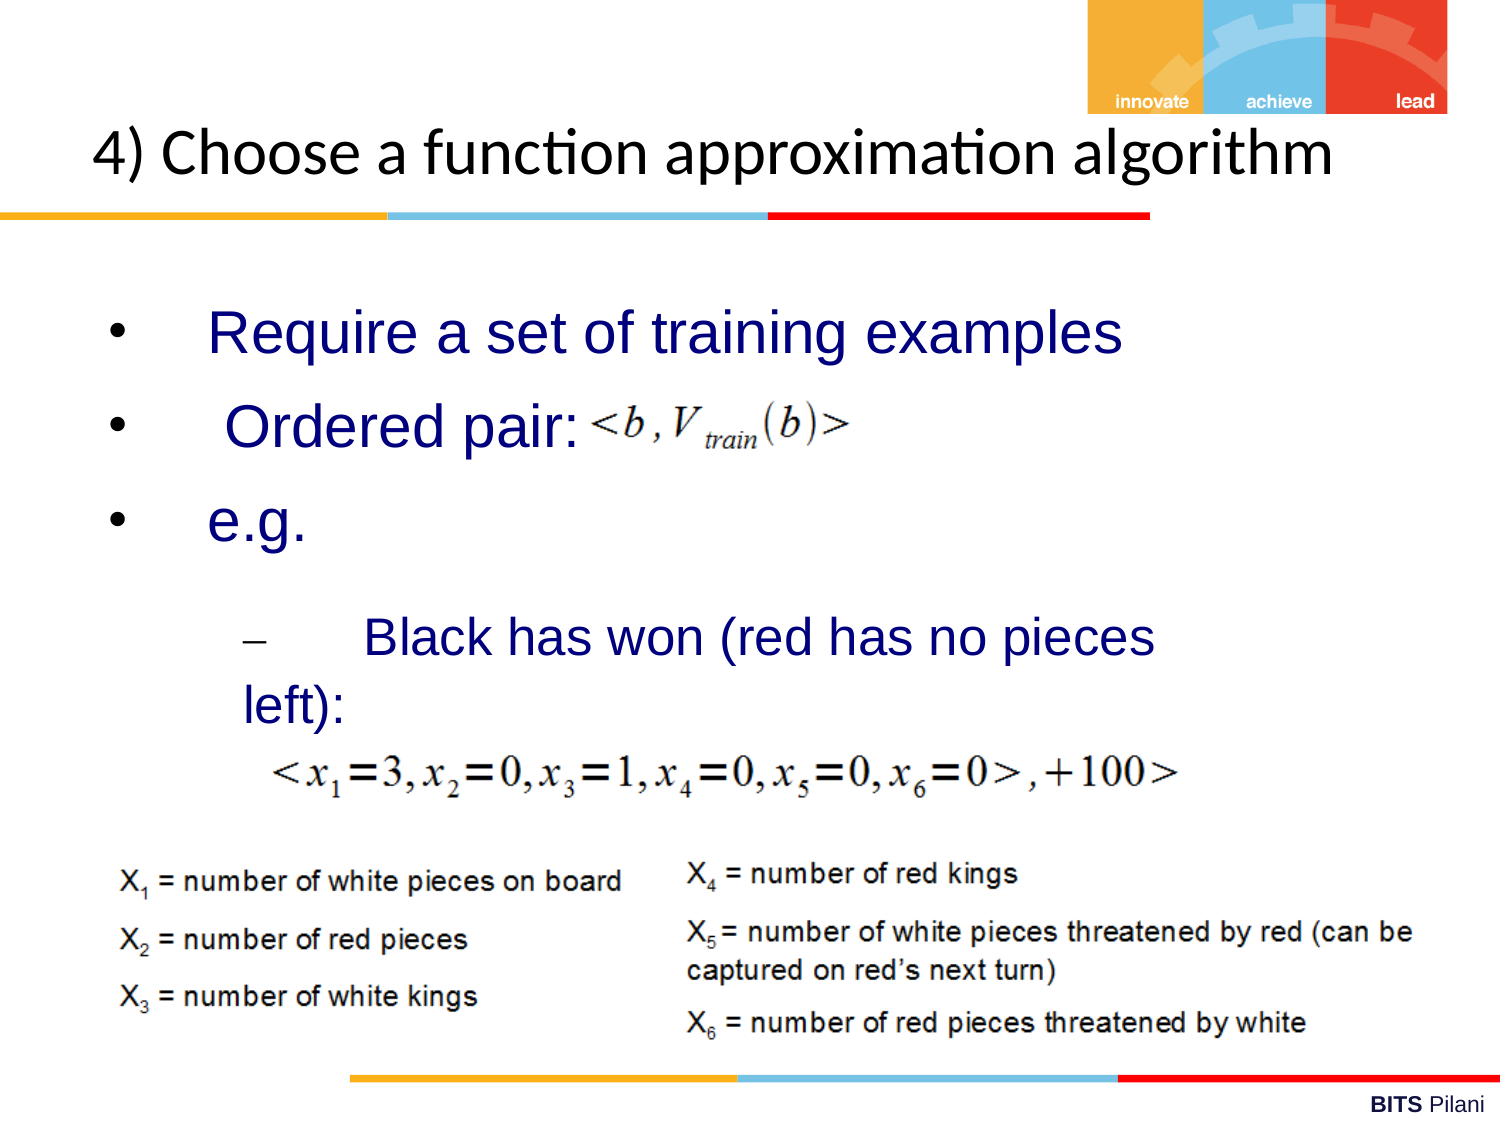

# 4) Choose a function approximation algorithm
•
•
•
Require a set of training examples  Ordered pair:
e.g.
–	Black has won (red has no pieces left):